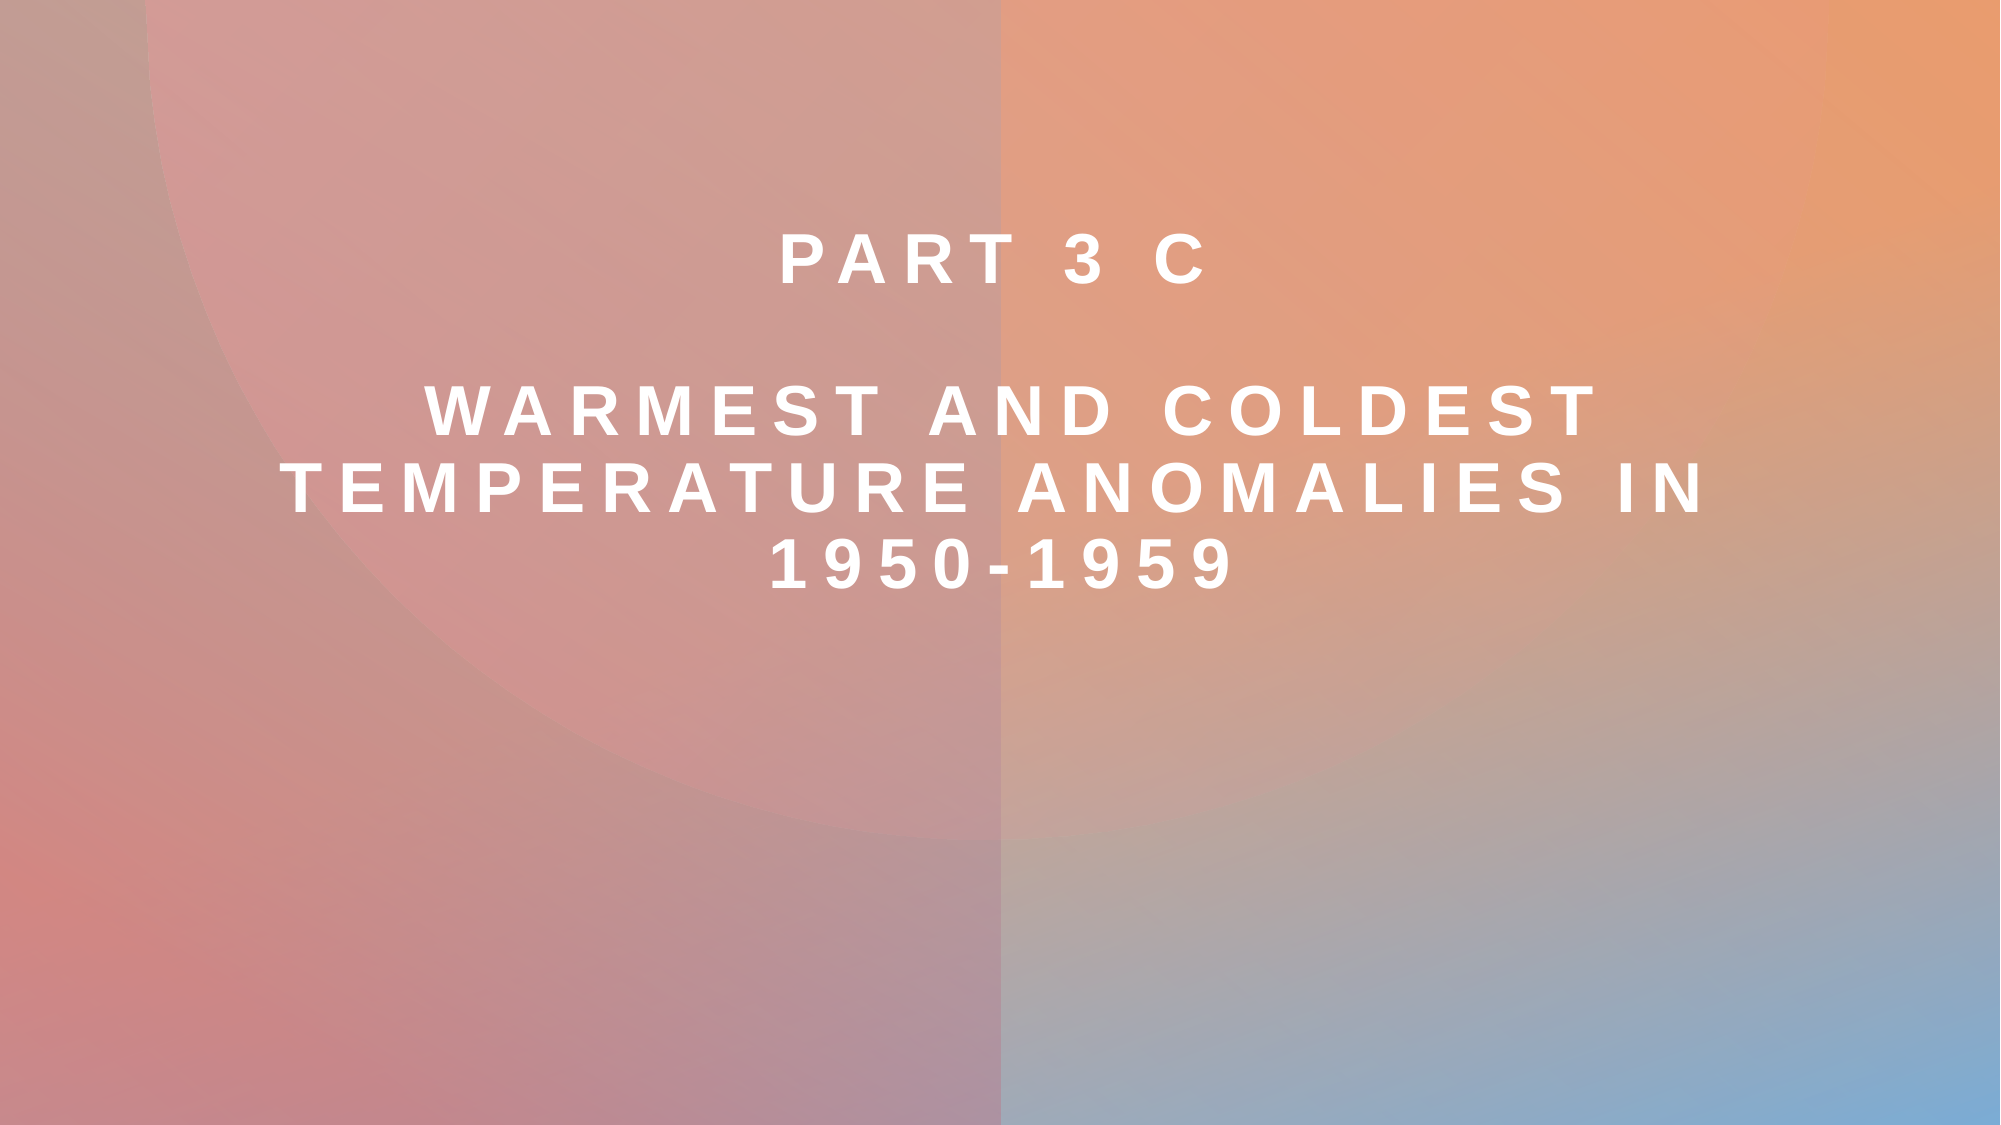

# Part 3 c Warmest and coldest temperature anomalies in 1950-1959